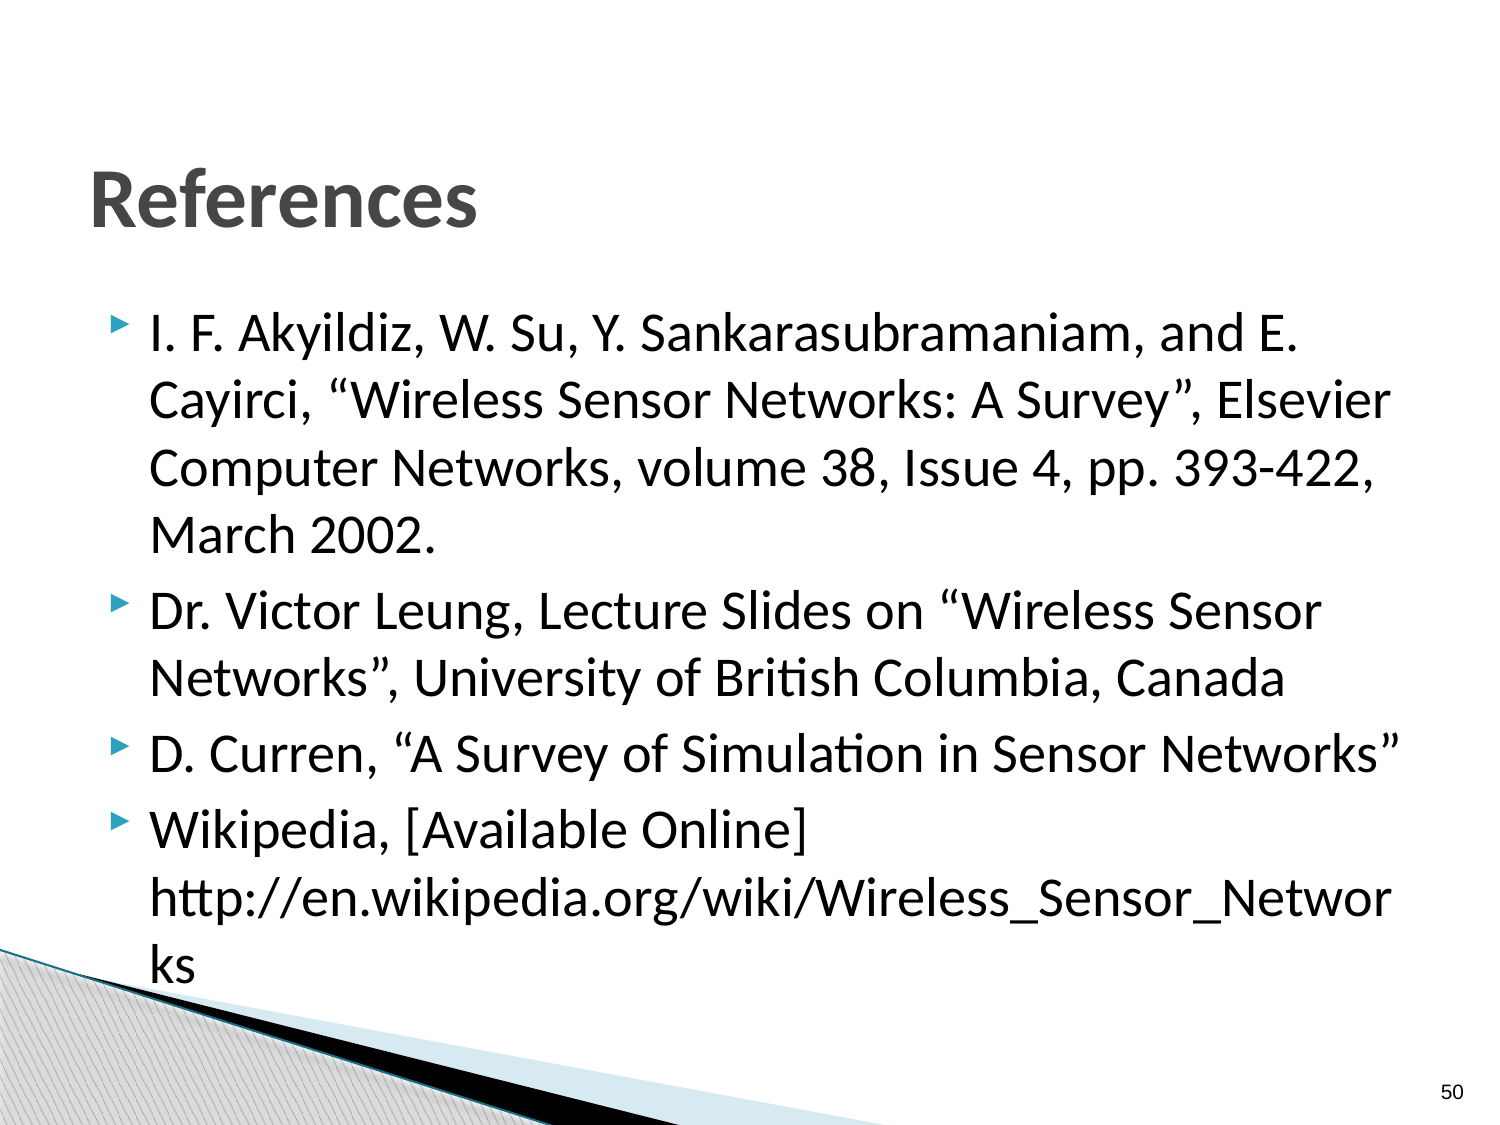

# References
I. F. Akyildiz, W. Su, Y. Sankarasubramaniam, and E. Cayirci, “Wireless Sensor Networks: A Survey”, Elsevier Computer Networks, volume 38, Issue 4, pp. 393-422, March 2002.
Dr. Victor Leung, Lecture Slides on “Wireless Sensor Networks”, University of British Columbia, Canada
D. Curren, “A Survey of Simulation in Sensor Networks”
Wikipedia, [Available Online] http://en.wikipedia.org/wiki/Wireless_Sensor_Networks
50